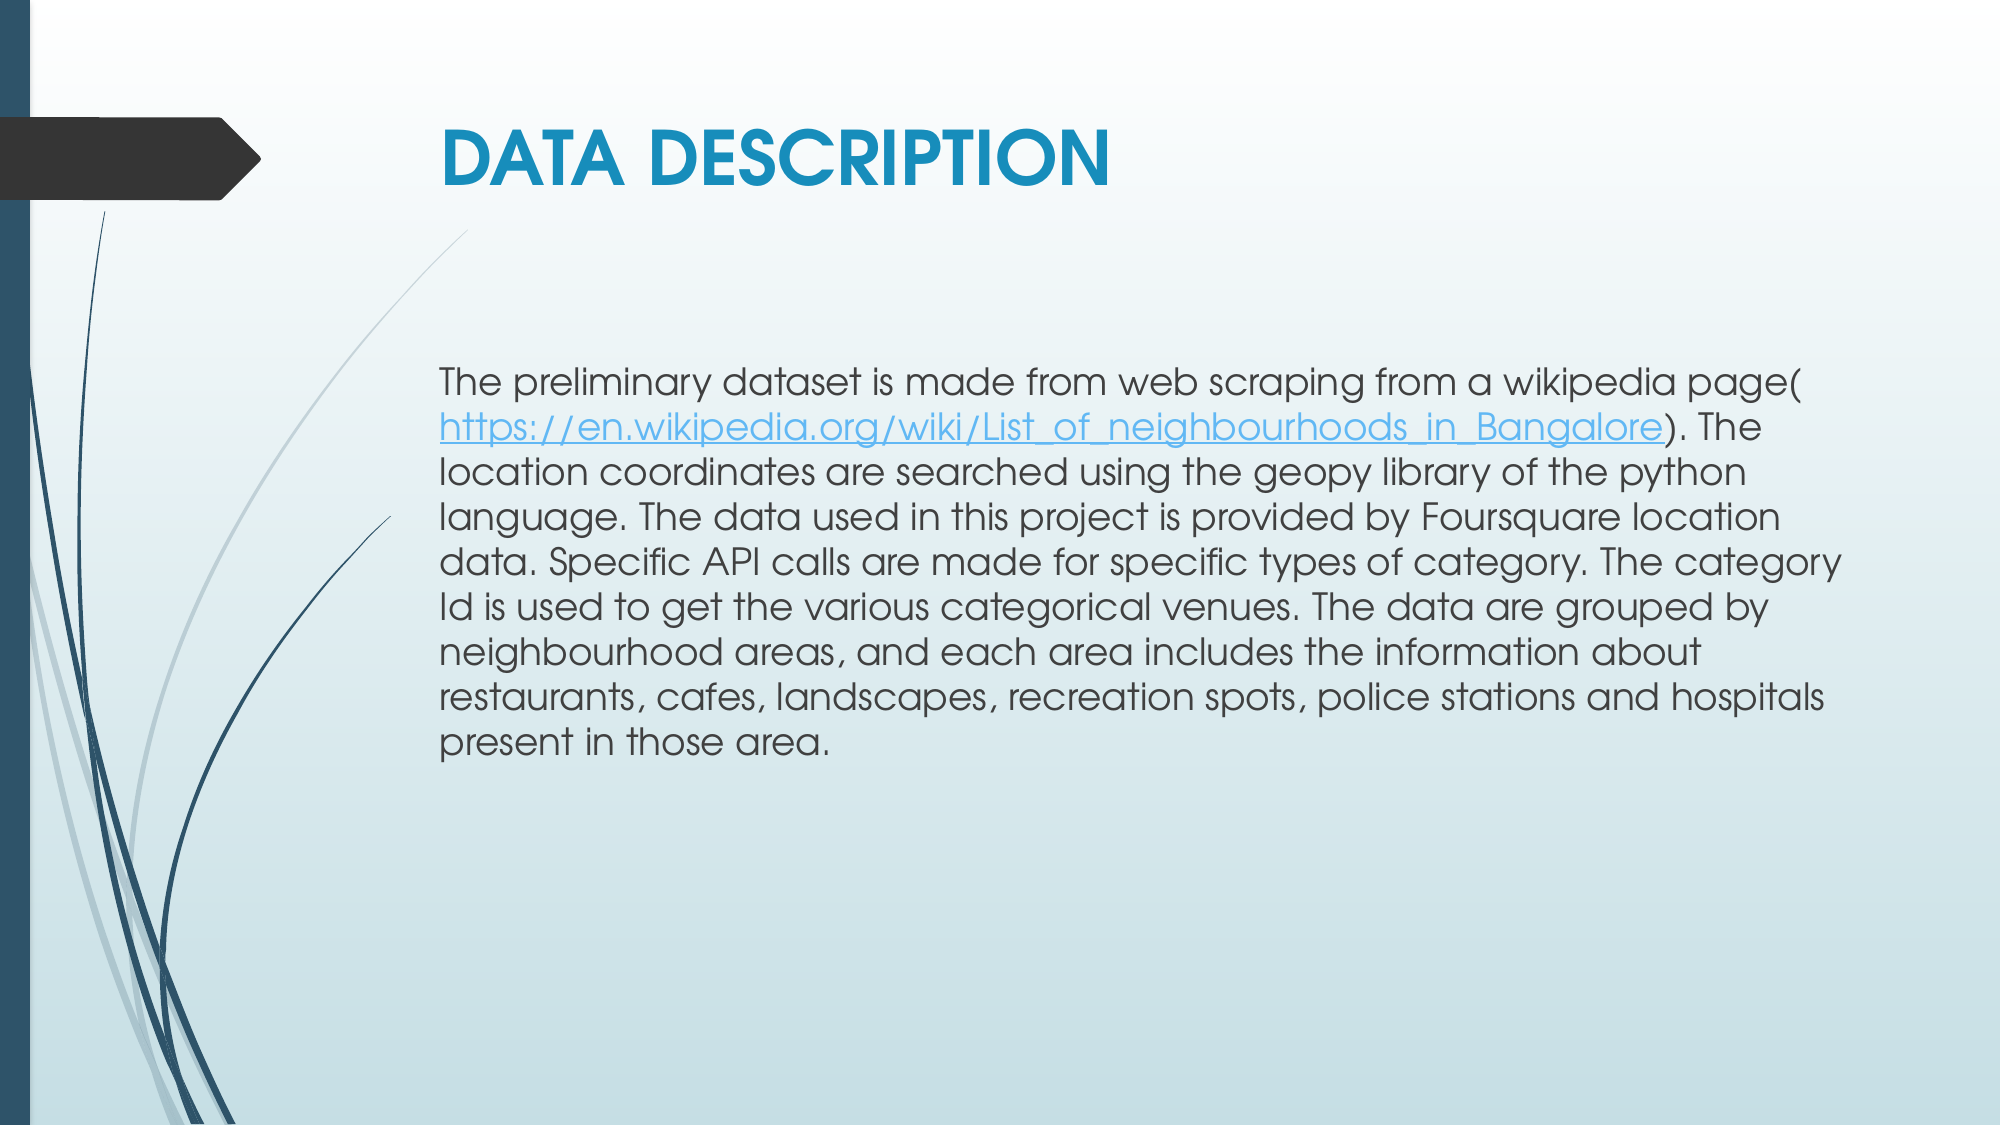

# DATA DESCRIPTION
The preliminary dataset is made from web scraping from a wikipedia page(https://en.wikipedia.org/wiki/List_of_neighbourhoods_in_Bangalore). The location coordinates are searched using the geopy library of the python language. The data used in this project is provided by Foursquare location data. Specific API calls are made for specific types of category. The category Id is used to get the various categorical venues. The data are grouped by neighbourhood areas, and each area includes the information about restaurants, cafes, landscapes, recreation spots, police stations and hospitals present in those area.